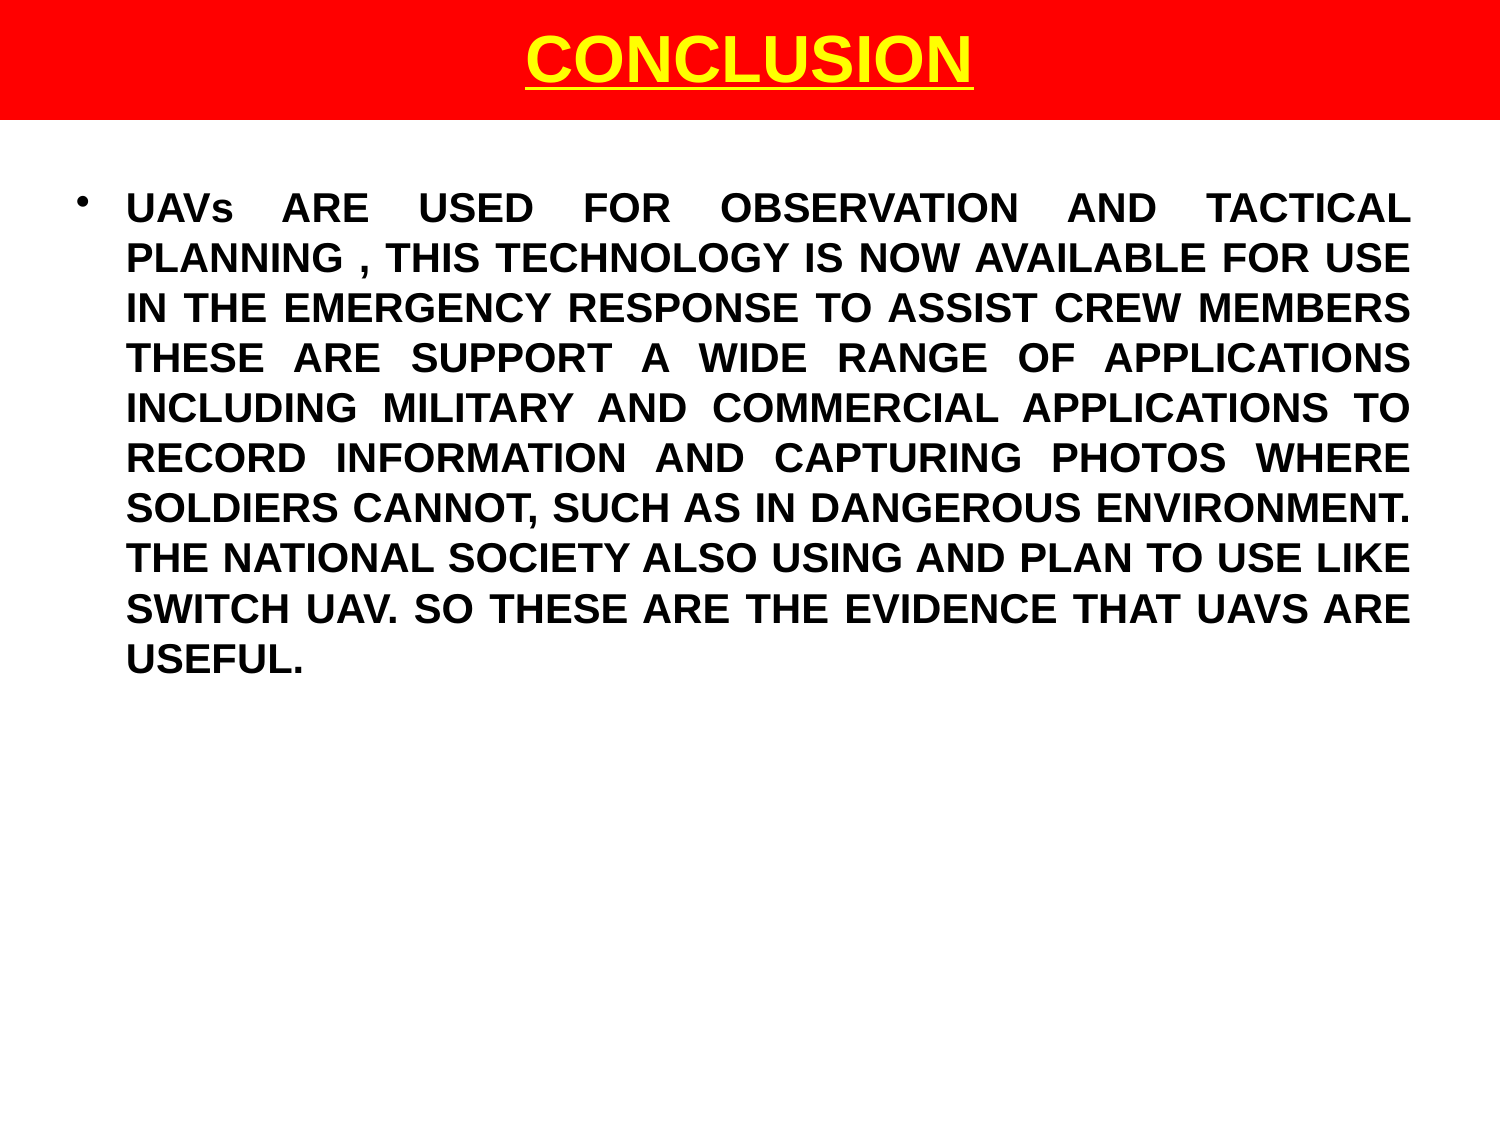

# CONCLUSION
UAVs ARE USED FOR OBSERVATION AND TACTICAL PLANNING , THIS TECHNOLOGY IS NOW AVAILABLE FOR USE IN THE EMERGENCY RESPONSE TO ASSIST CREW MEMBERS THESE ARE SUPPORT A WIDE RANGE OF APPLICATIONS INCLUDING MILITARY AND COMMERCIAL APPLICATIONS TO RECORD INFORMATION AND CAPTURING PHOTOS WHERE SOLDIERS CANNOT, SUCH AS IN DANGEROUS ENVIRONMENT. THE NATIONAL SOCIETY ALSO USING AND PLAN TO USE LIKE SWITCH UAV. SO THESE ARE THE EVIDENCE THAT UAVS ARE USEFUL.